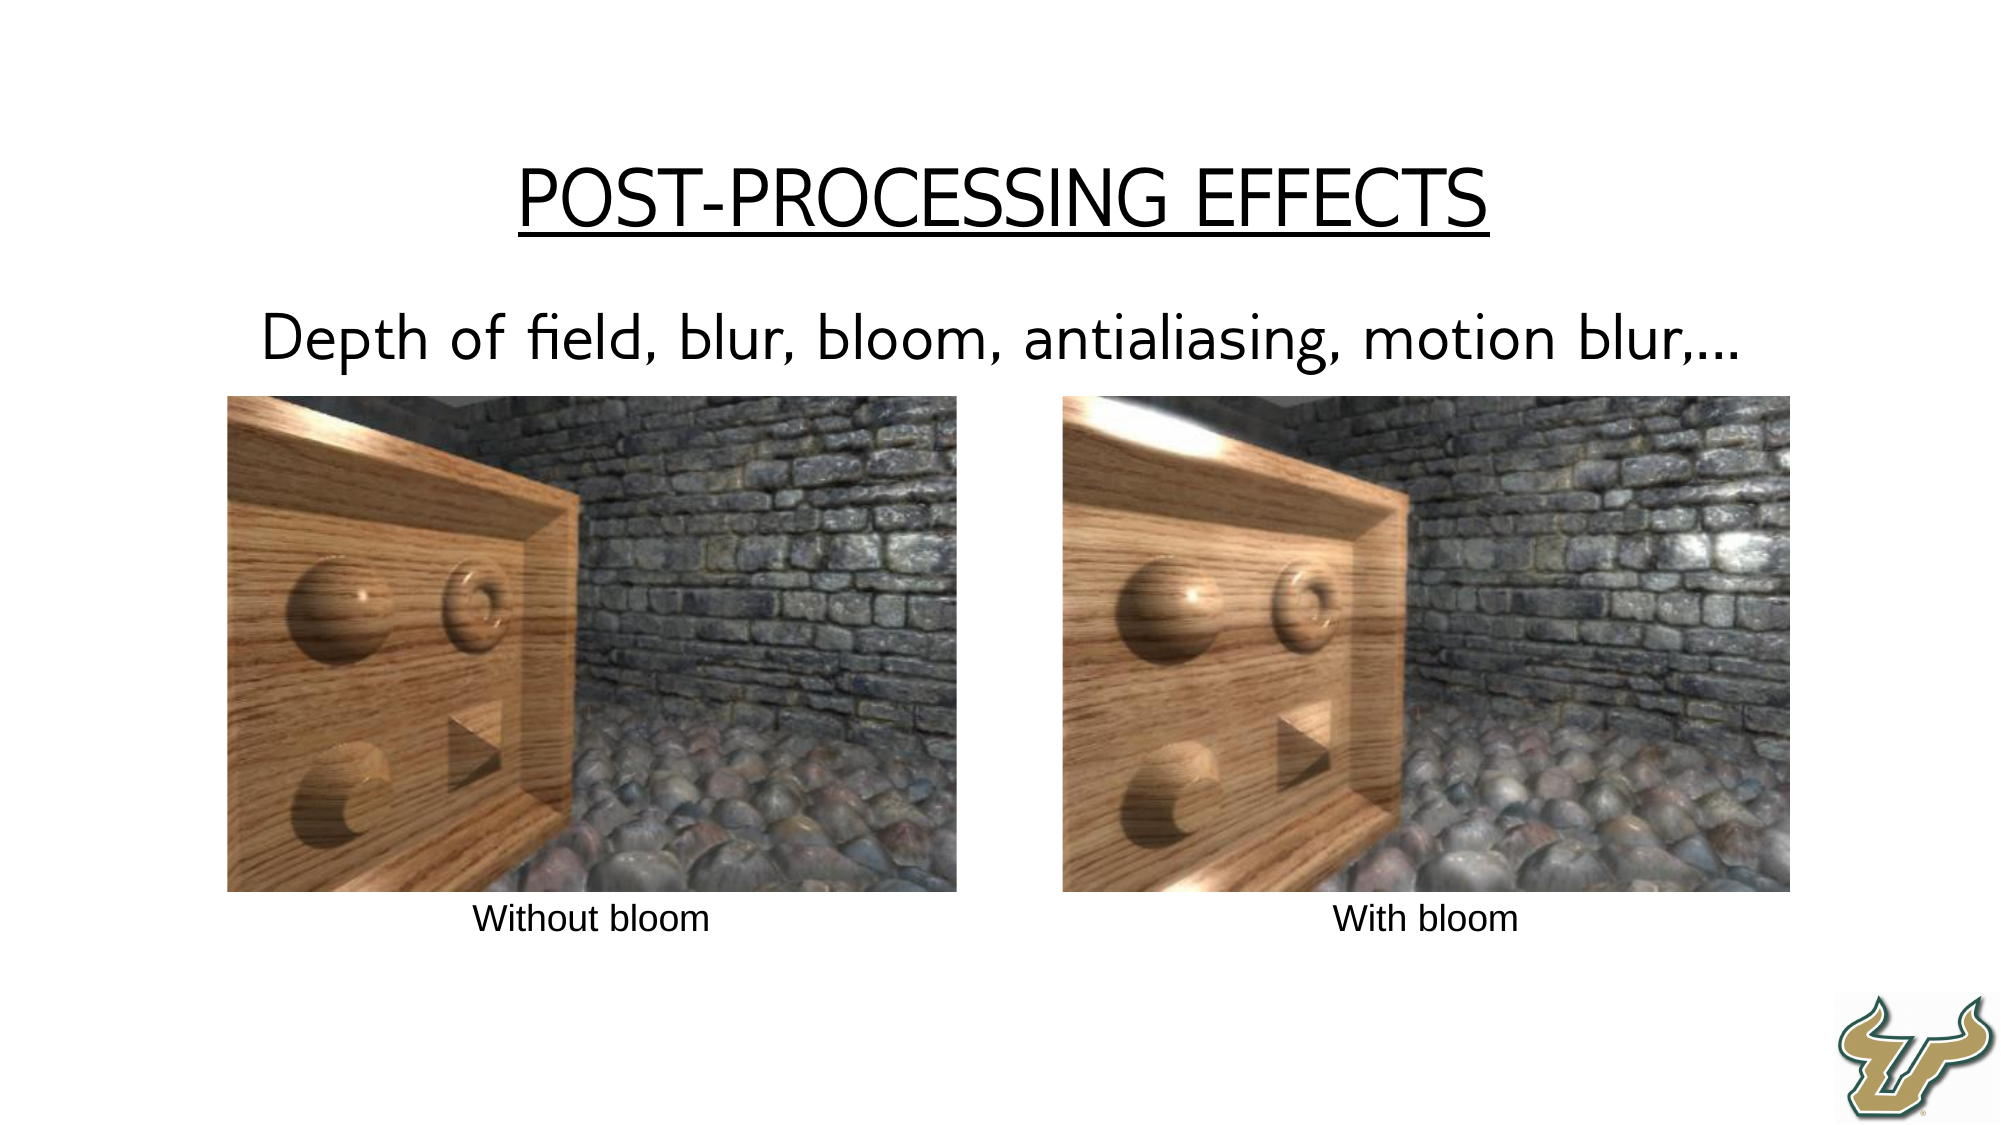

Post-processing effects
Depth of field, blur, bloom, antialiasing, motion blur,...

Without bloom
With bloom